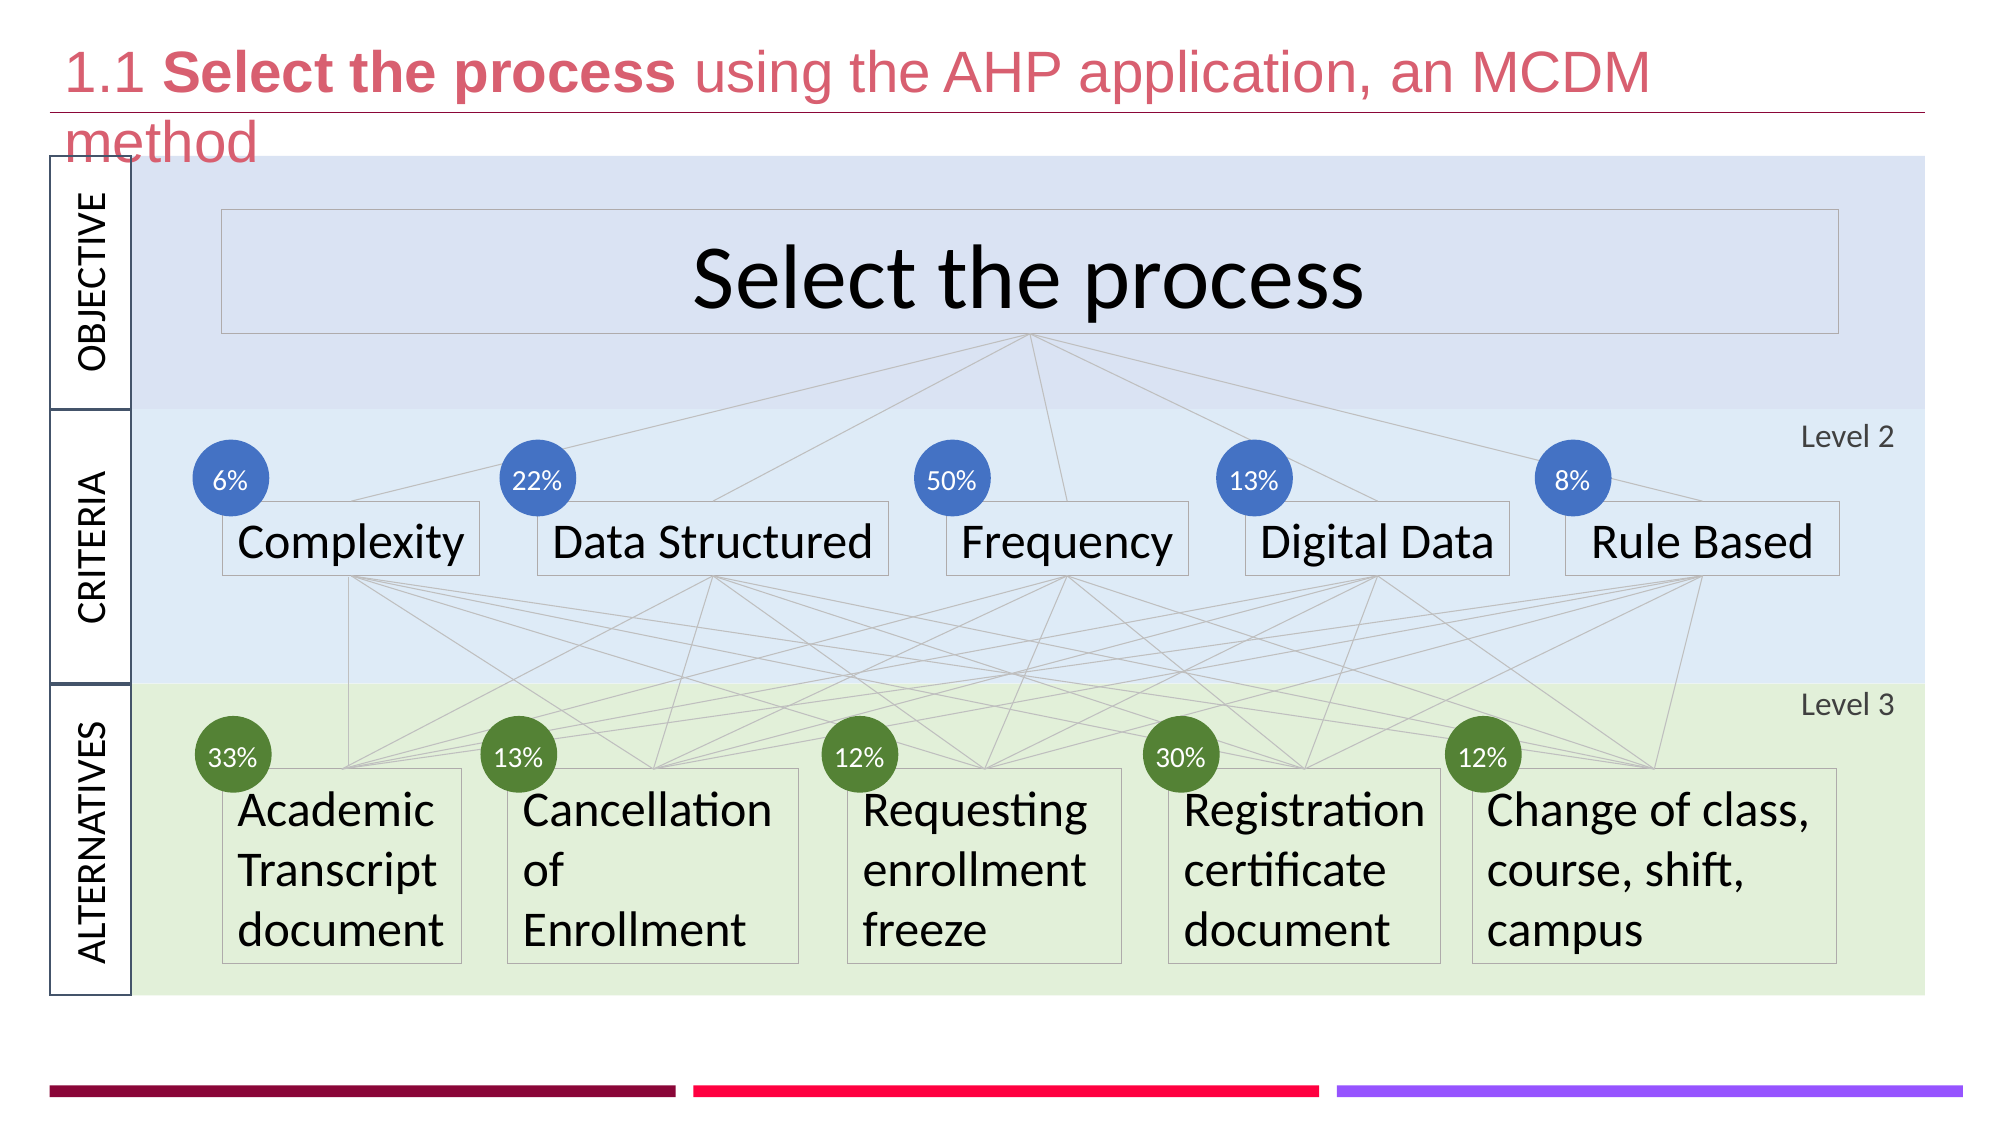

1.1 Select the process using the AHP application, an MCDM method

Select the process
OBJECTIVE
Level 2

6%

22%

50%

13%

8%

CRITERIA
Complexity
Data Structured
Frequency
Digital Data
Rule Based
Level 3

33%

13%

12%

30%

12%

ALTERNATIVES
Academic
Transcript
document
Cancellation
of
Enrollment
Requesting enrollment freeze
Registration
certificate
document
Change of class,
course, shift,
campus